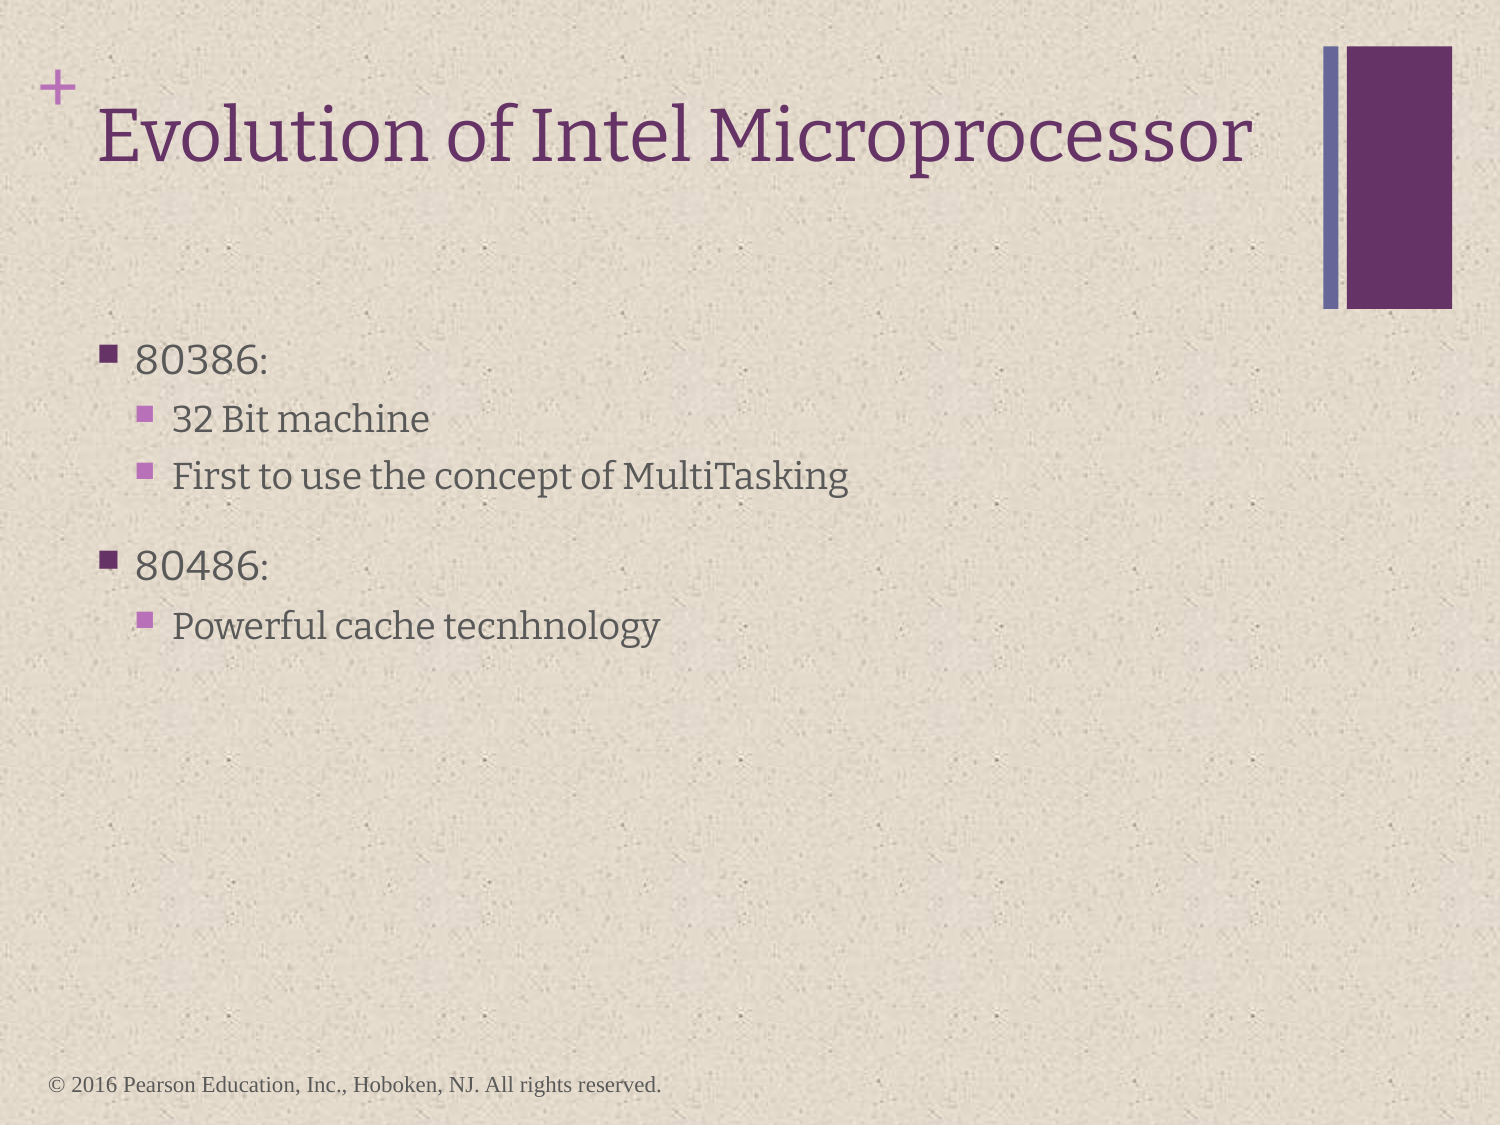

# Evolution of Intel Microprocessor
80386:
32 Bit machine
First to use the concept of MultiTasking
80486:
Powerful cache tecnhnology
© 2016 Pearson Education, Inc., Hoboken, NJ. All rights reserved.